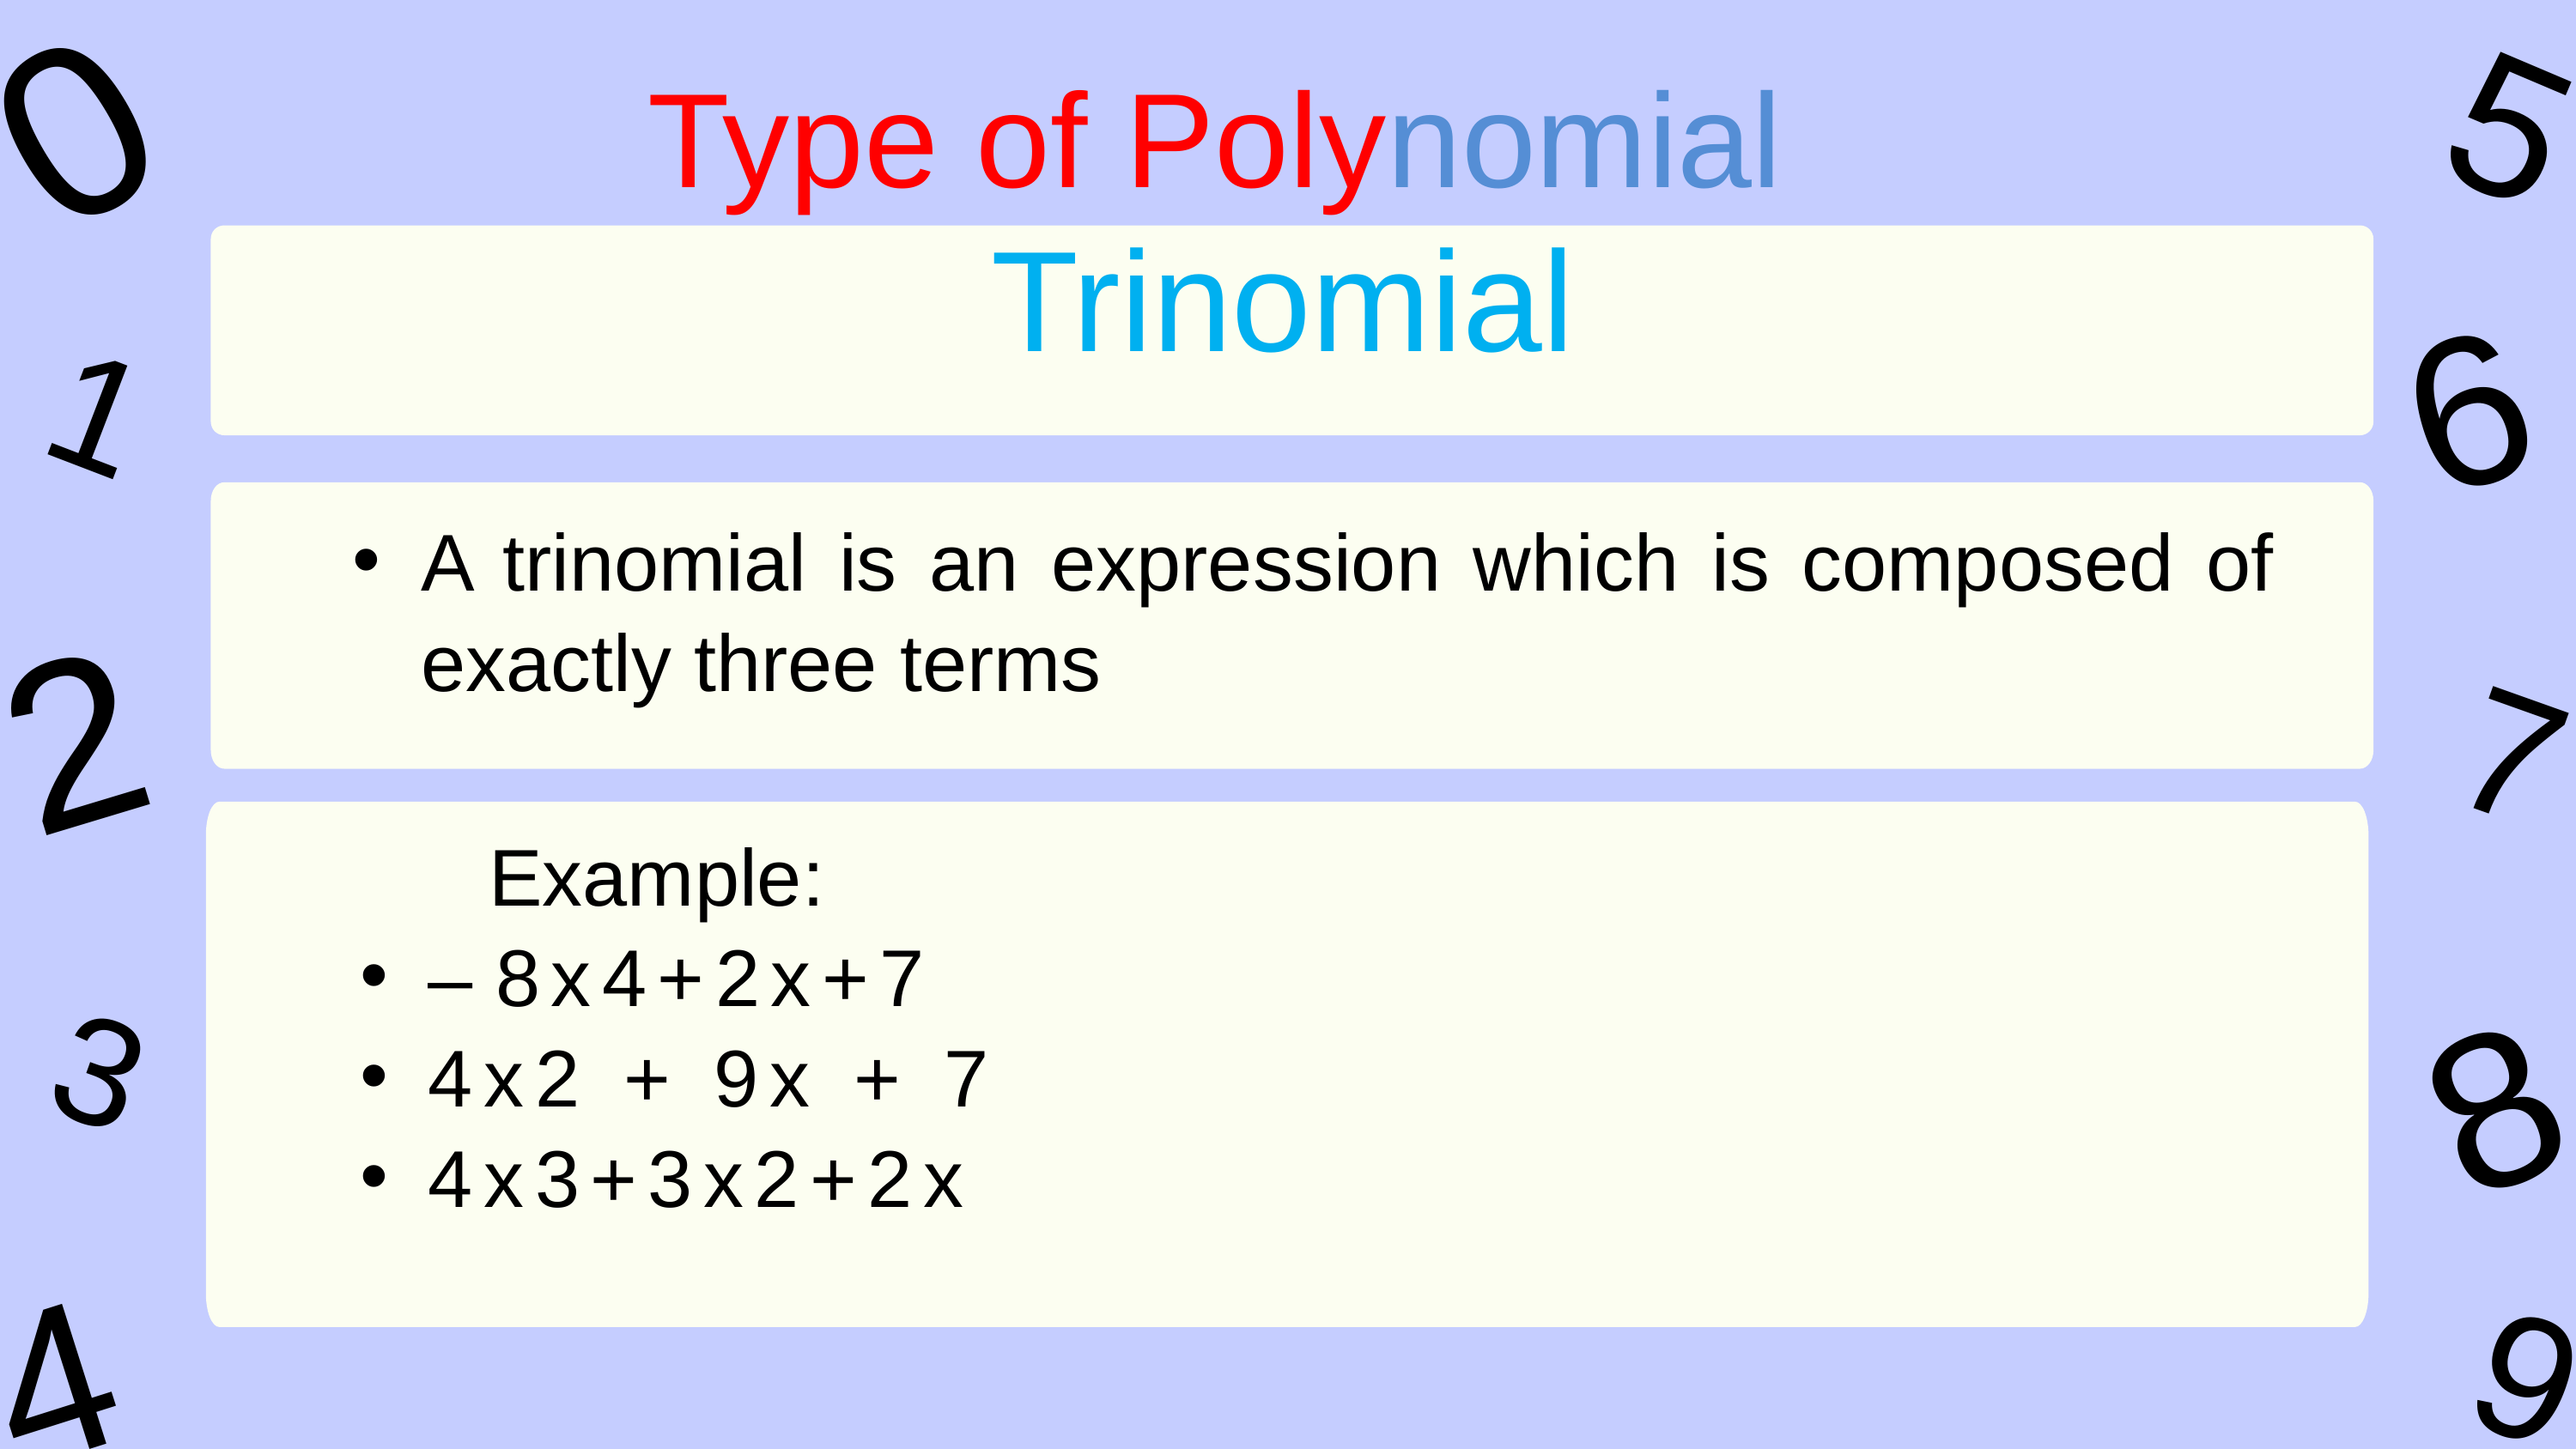

0
5
Type of Polynomial

6
Trinomial
1

A trinomial is an expression which is composed of exactly three terms
2
7

	Example:
– 8x4+2x+7
4x2 + 9x + 7
4x3+3x2+2x
8
3
4
9